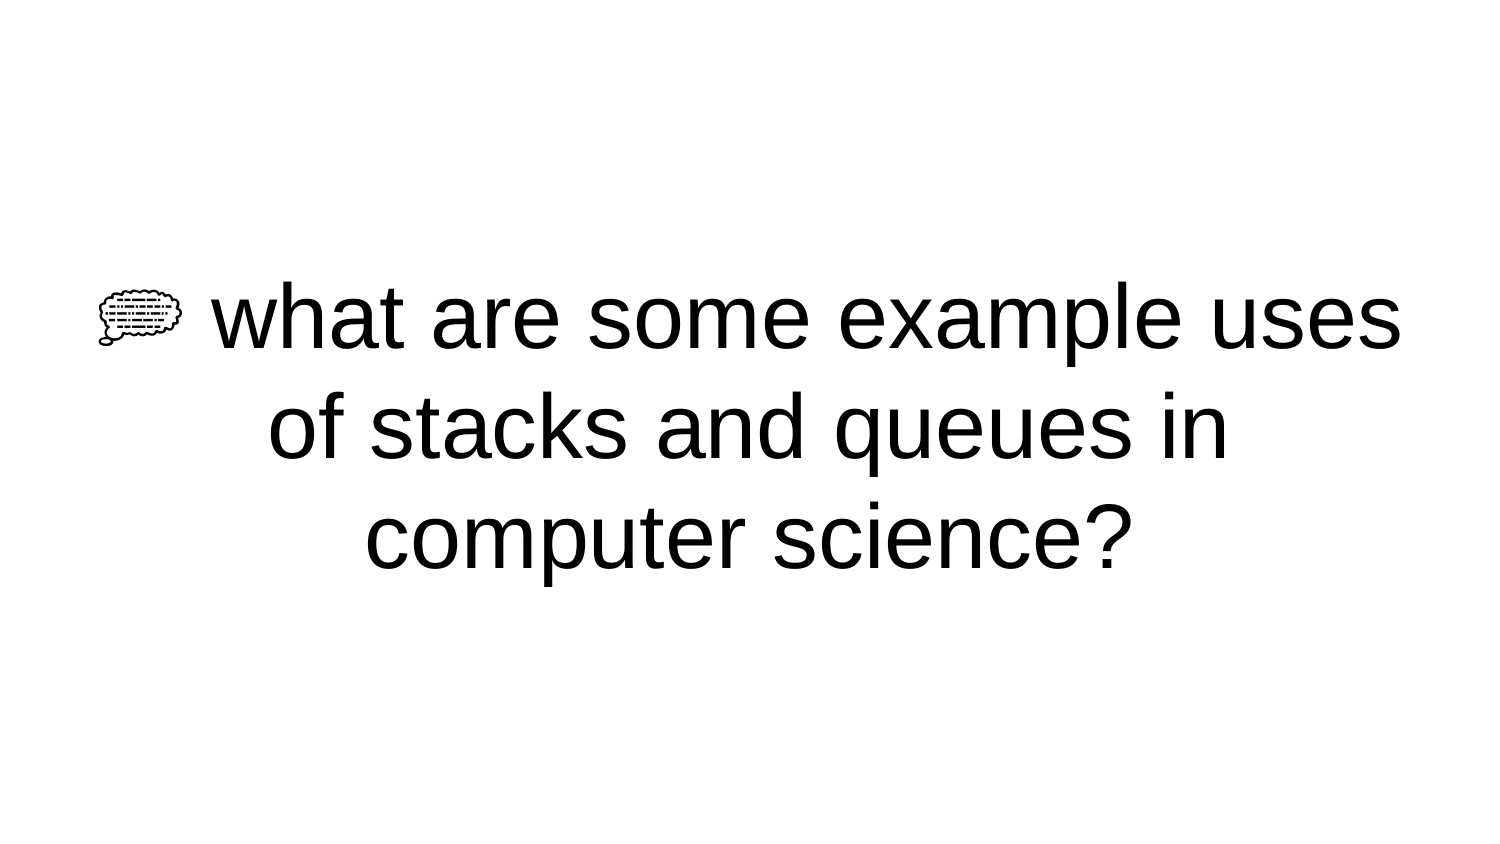

# 💭 what are some example uses of stacks and queues in computer science?